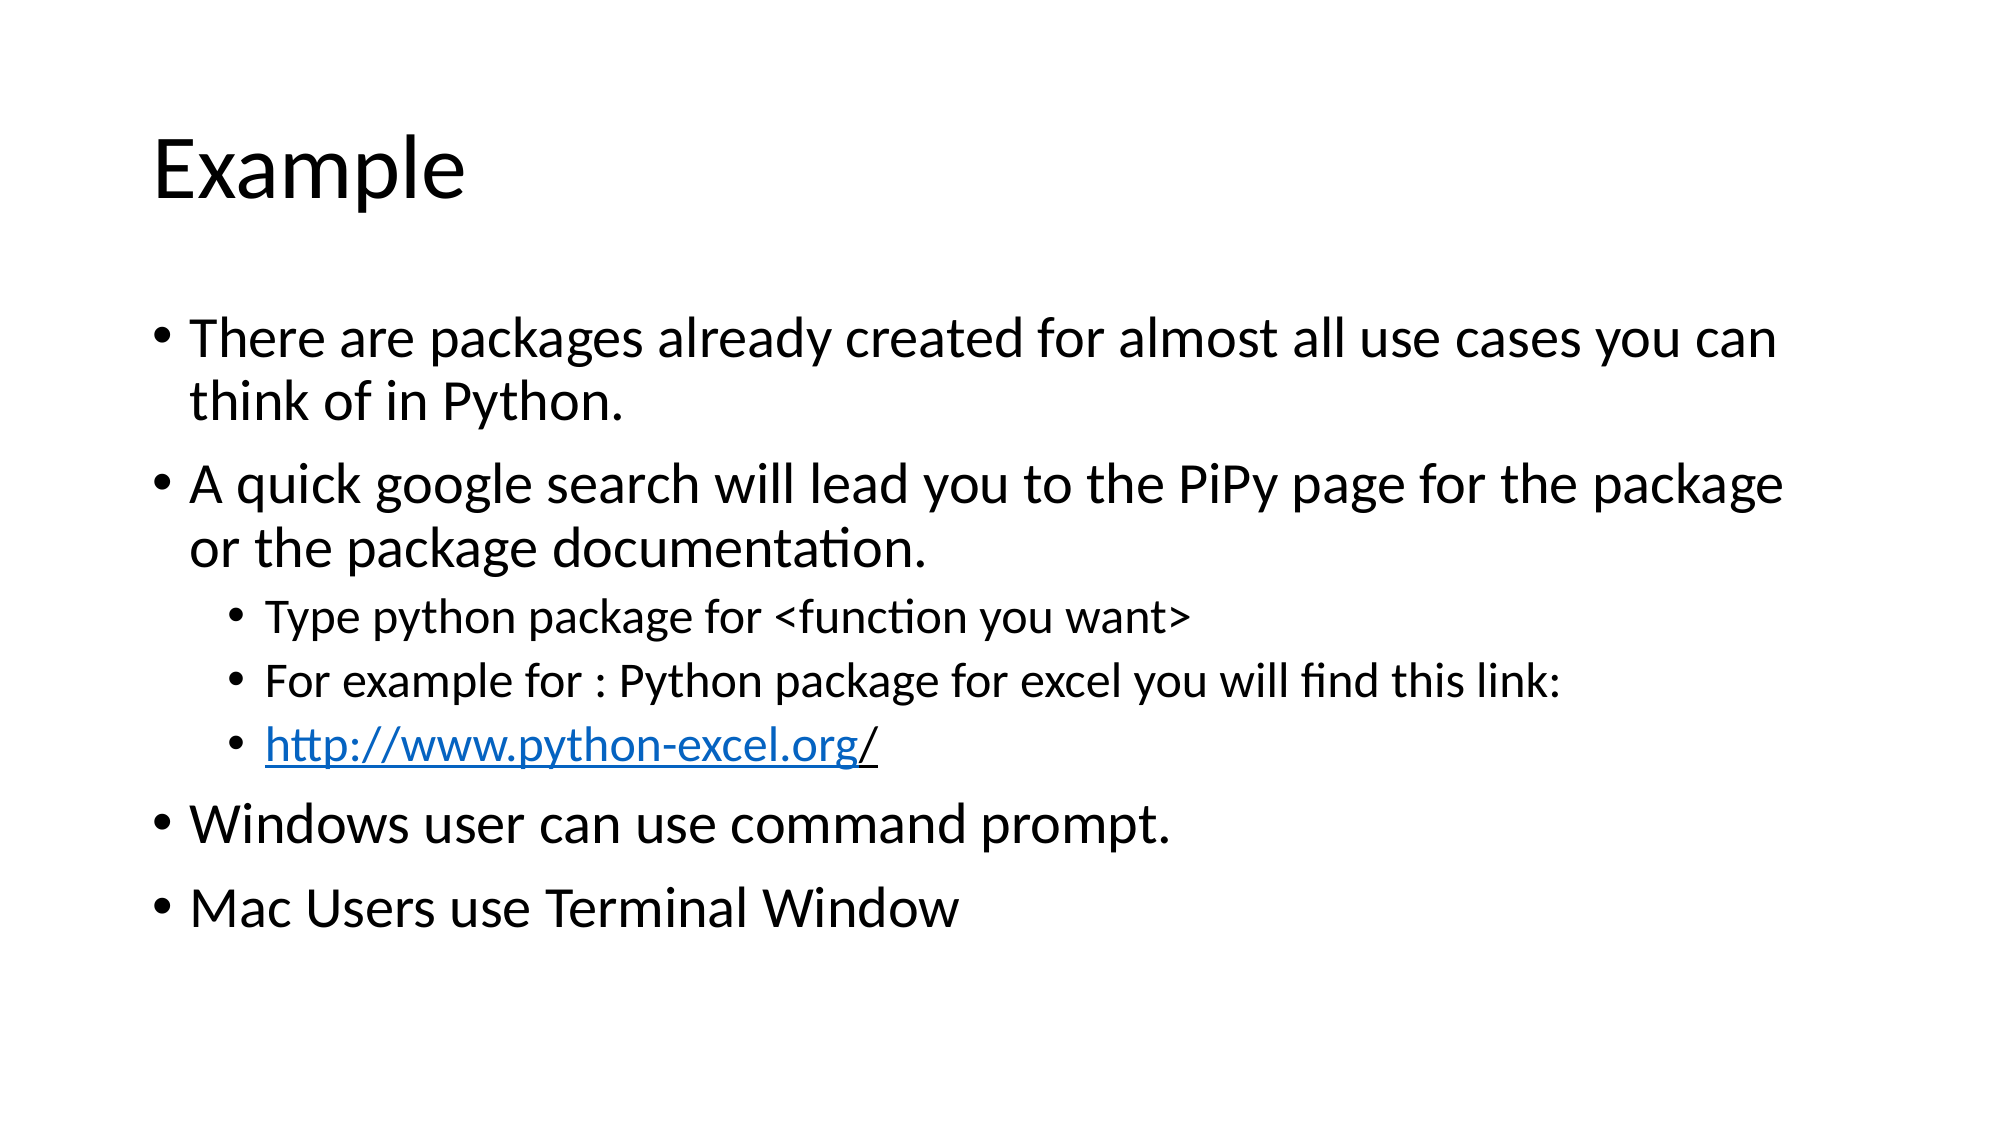

# Example
There are packages already created for almost all use cases you can think of in Python.
A quick google search will lead you to the PiPy page for the package or the package documentation.
Type python package for <function you want>
For example for : Python package for excel you will find this link:
http://www.python-excel.org/
Windows user can use command prompt.
Mac Users use Terminal Window